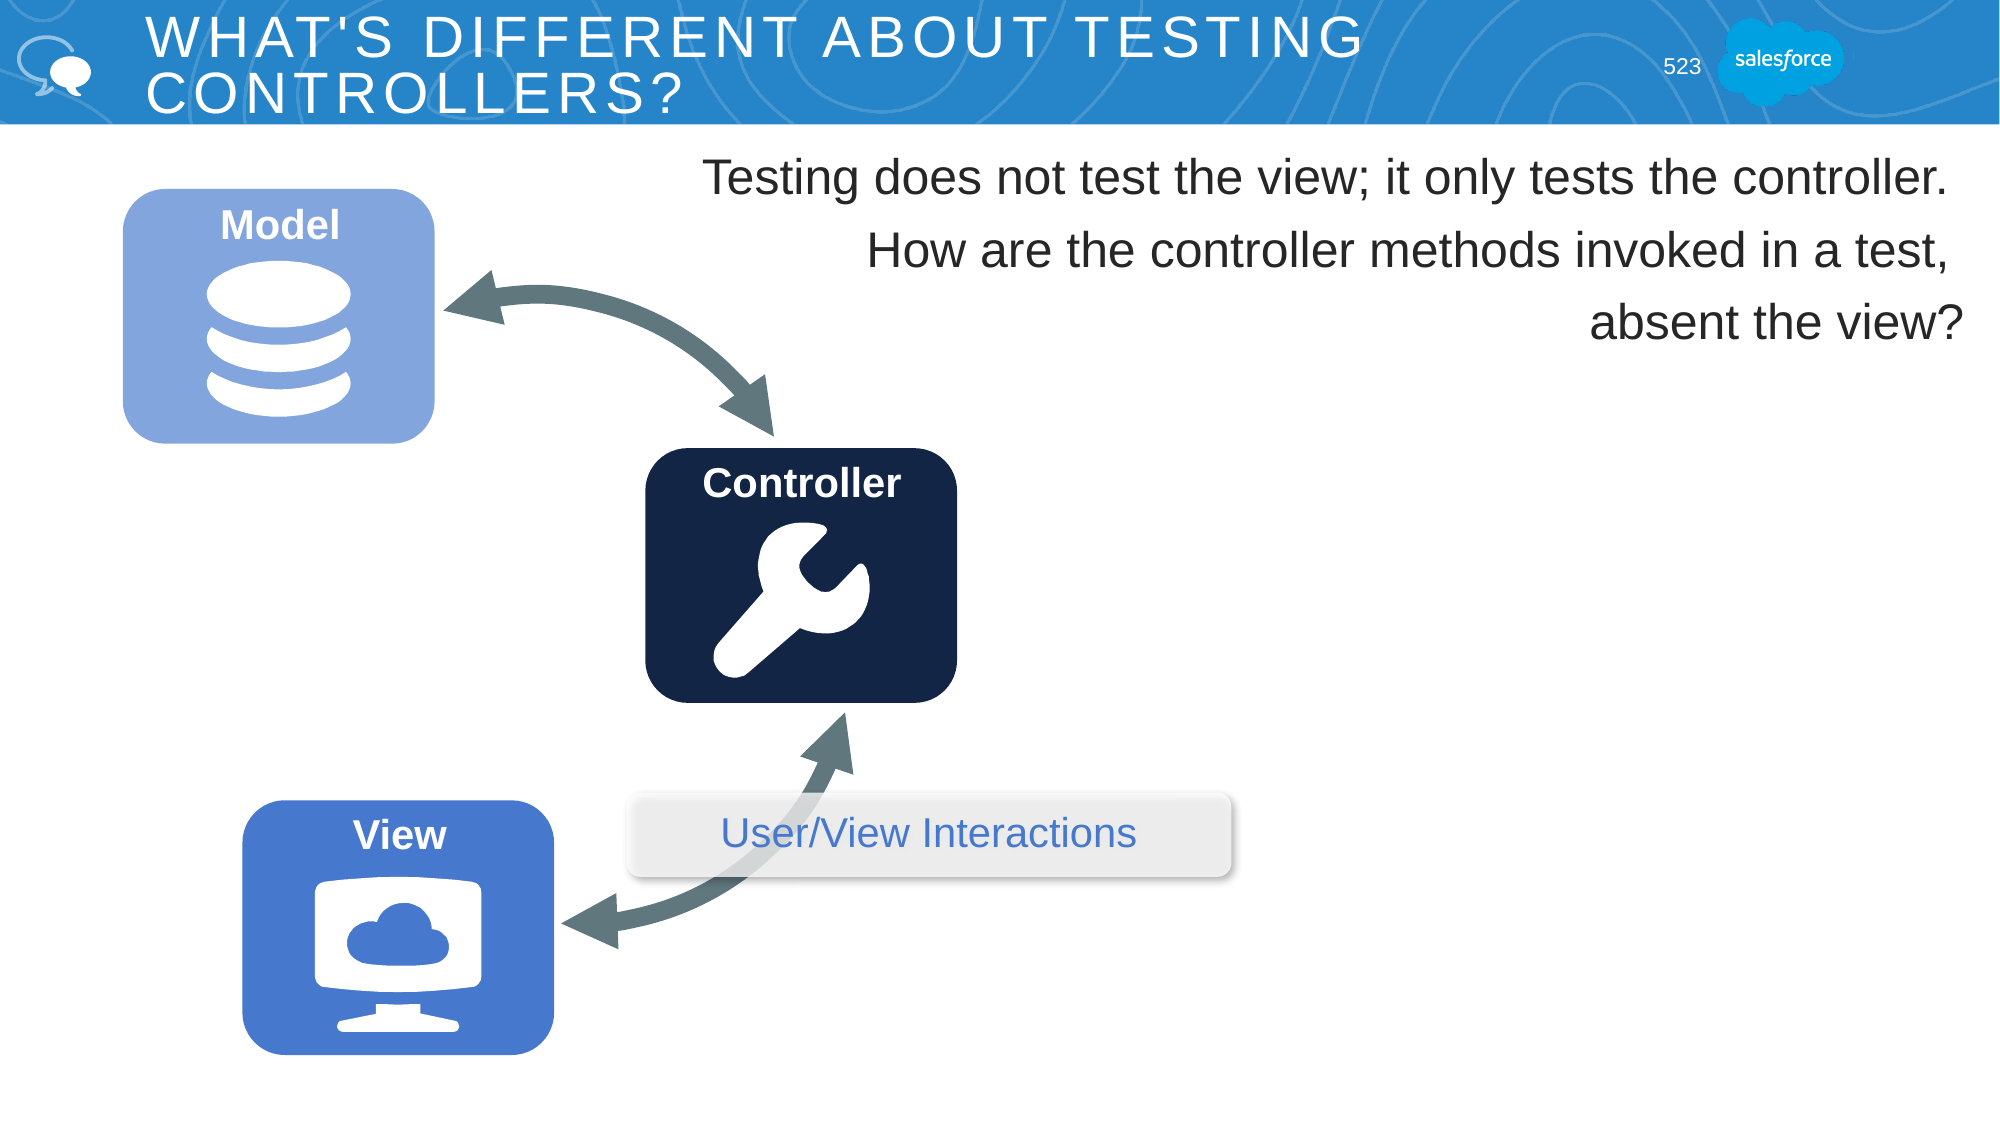

# What's Different About Testing Controllers?
523
Testing does not test the view; it only tests the controller.
How are the controller methods invoked in a test,
absent the view?

Model

Controller

User/View Interactions

View